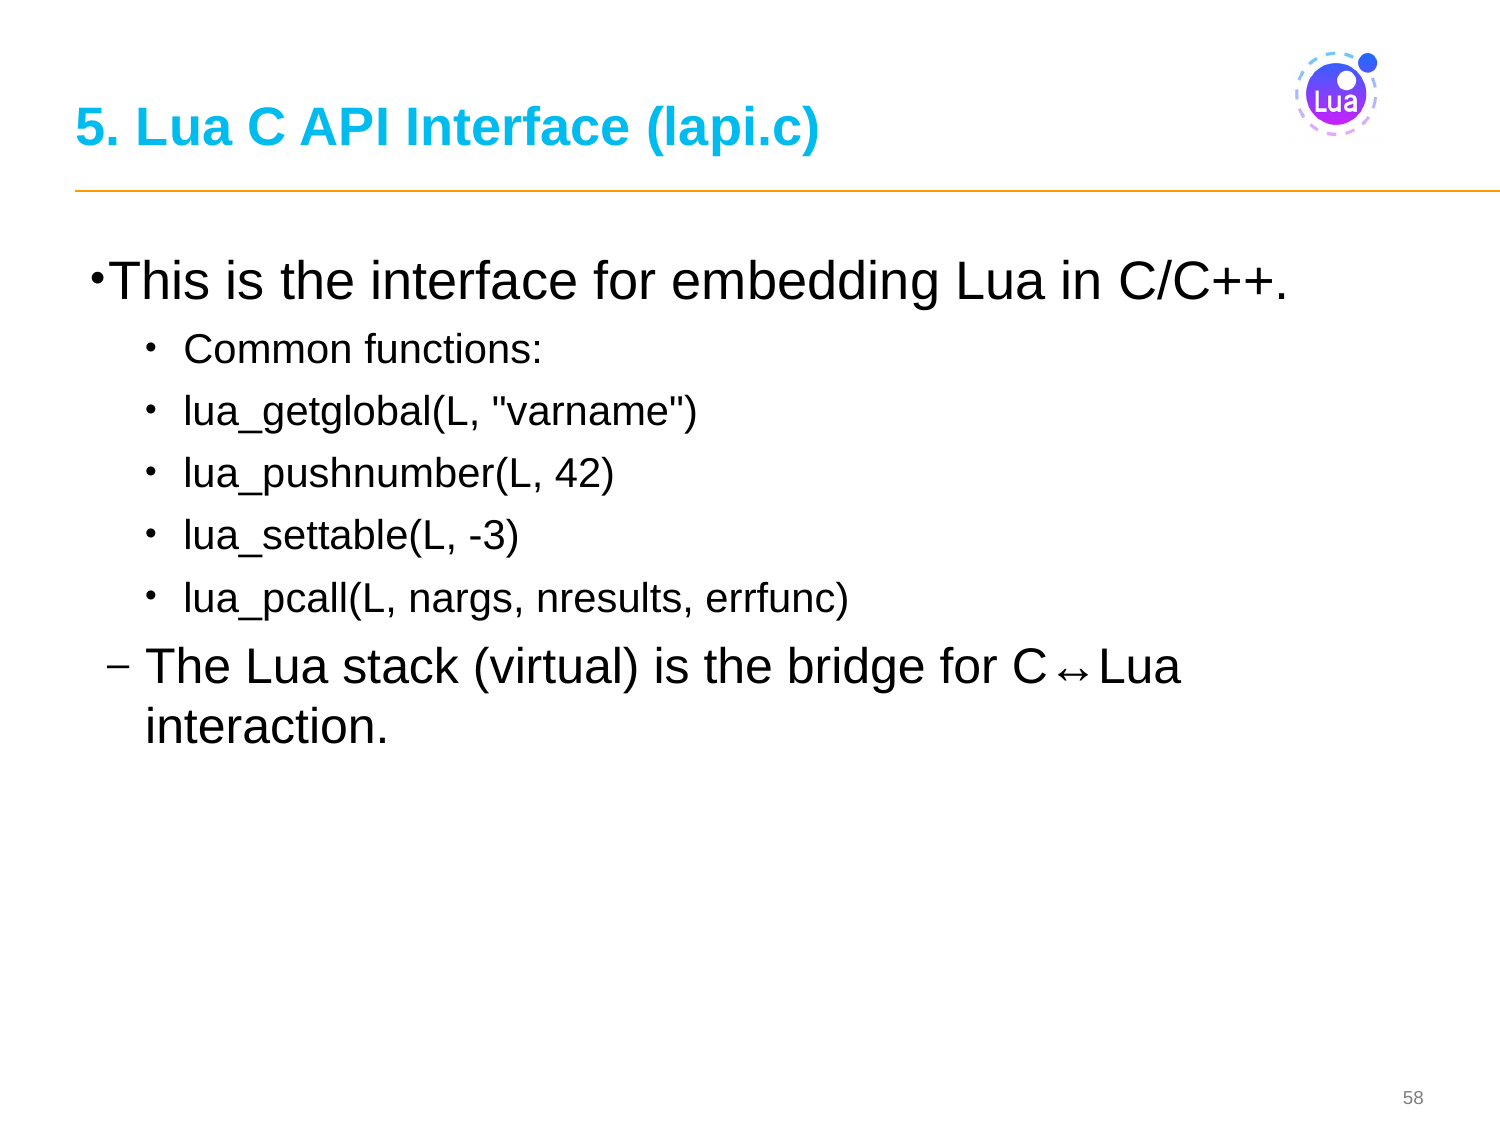

# 5. Lua C API Interface (lapi.c)
This is the interface for embedding Lua in C/C++.
Common functions:
lua_getglobal(L, "varname")
lua_pushnumber(L, 42)
lua_settable(L, -3)
lua_pcall(L, nargs, nresults, errfunc)
The Lua stack (virtual) is the bridge for C↔Lua interaction.